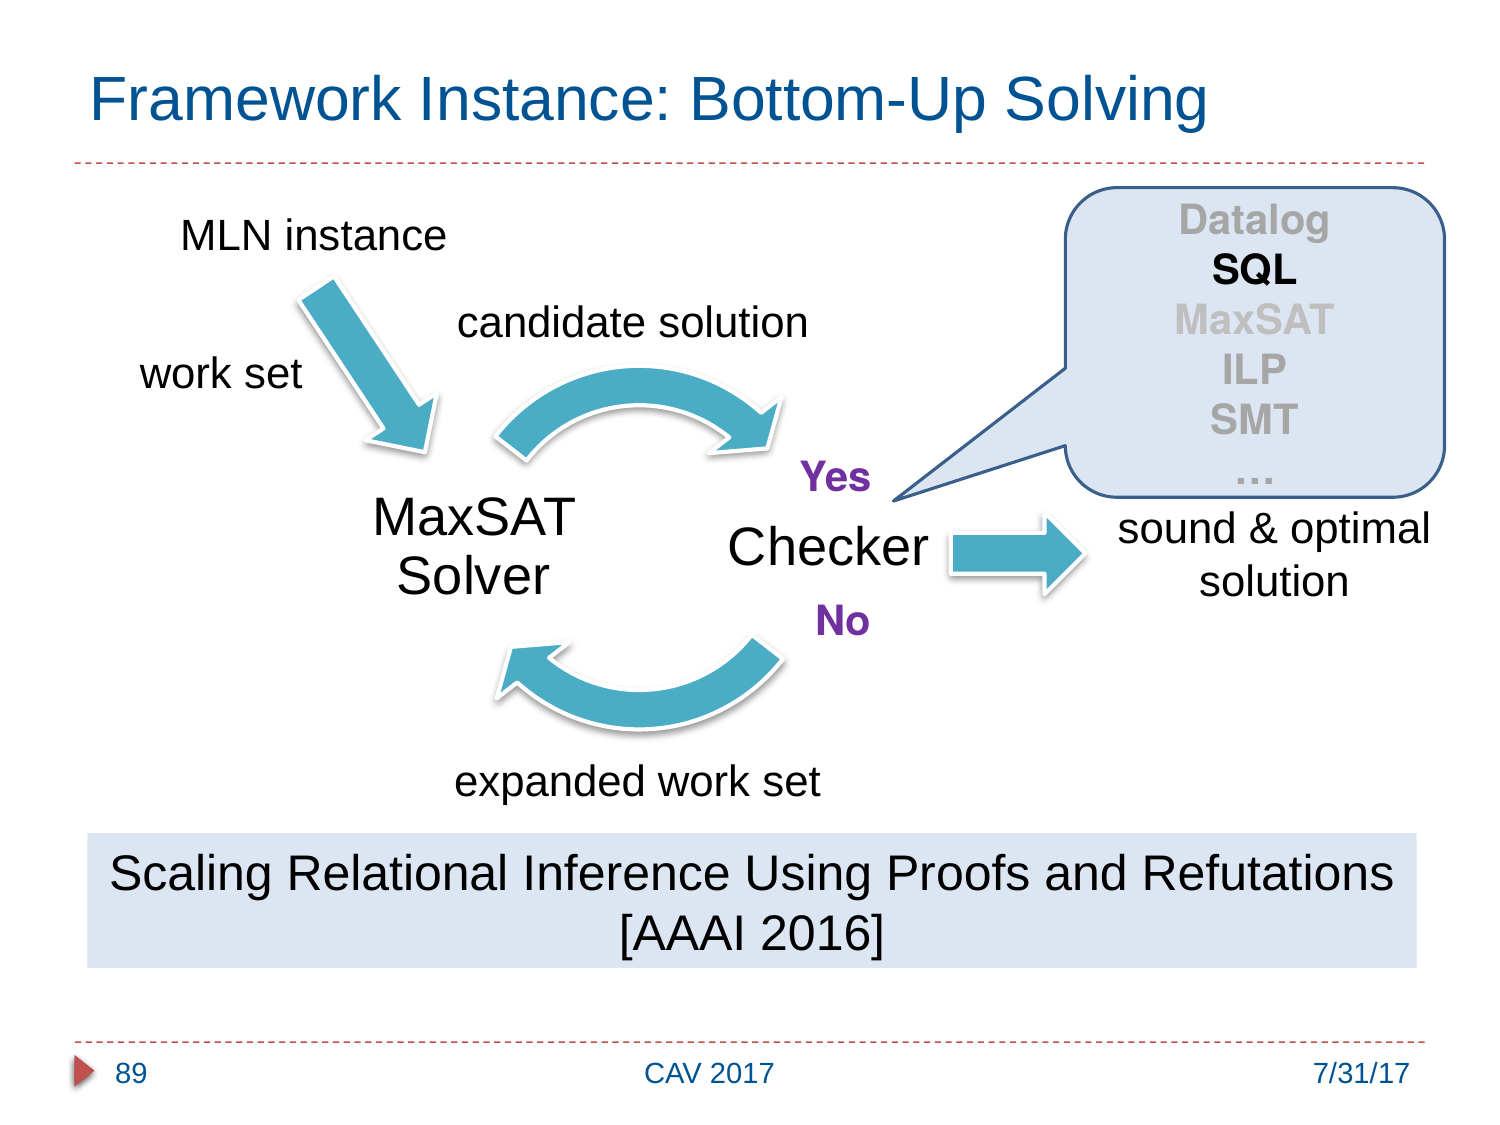

# Framework Instance: Bottom-Up Solving
Datalog
SQL
MaxSAT
ILP
SMT
…
MLN instance
candidate solution

work set

Yes
Checker
MaxSAT Solver
sound & optimal solution

No
expanded work set
Scaling Relational Inference Using Proofs and Refutations [AAAI 2016]
89
CAV 2017
7/31/17